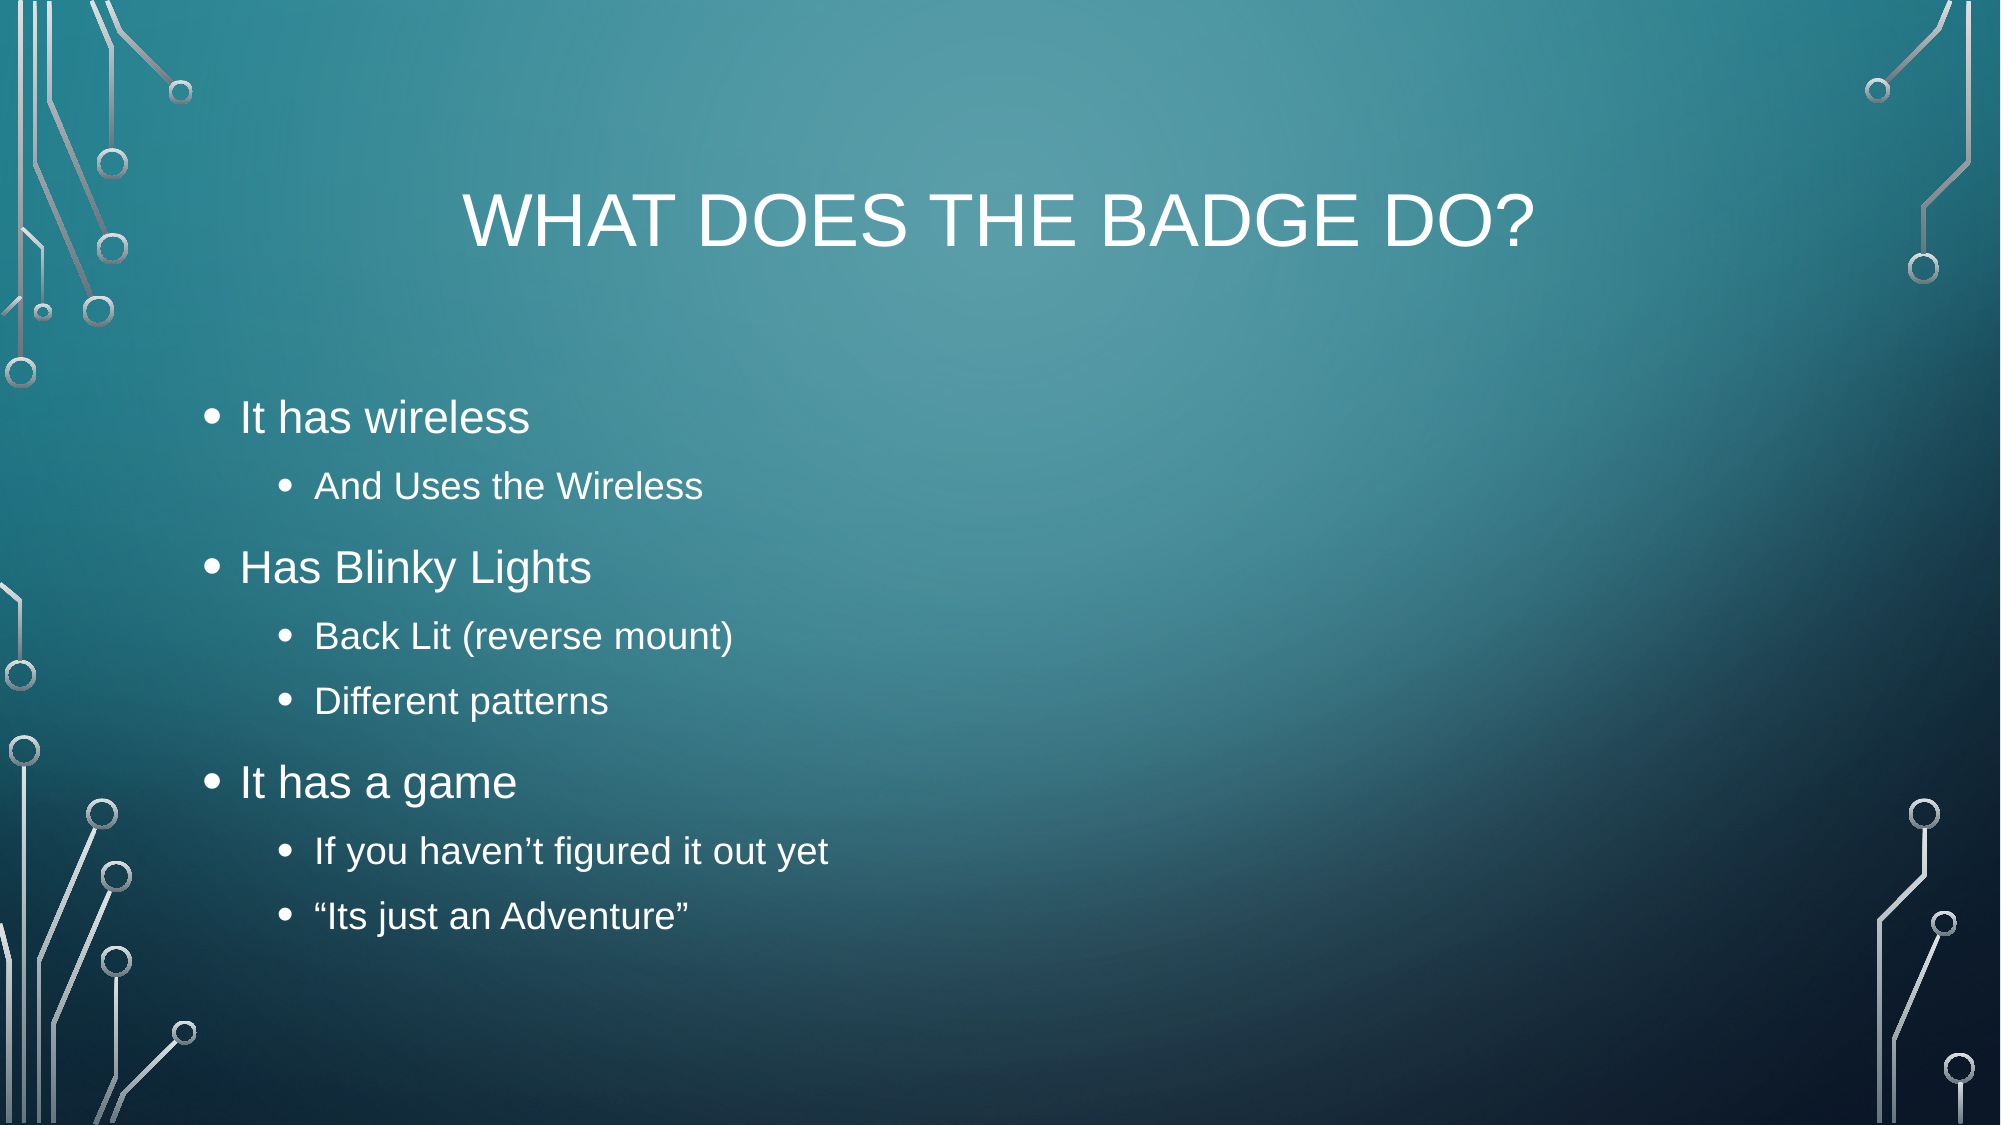

# What does the Badge Do?
It has wireless
And Uses the Wireless
Has Blinky Lights
Back Lit (reverse mount)
Different patterns
It has a game
If you haven’t figured it out yet
“Its just an Adventure”